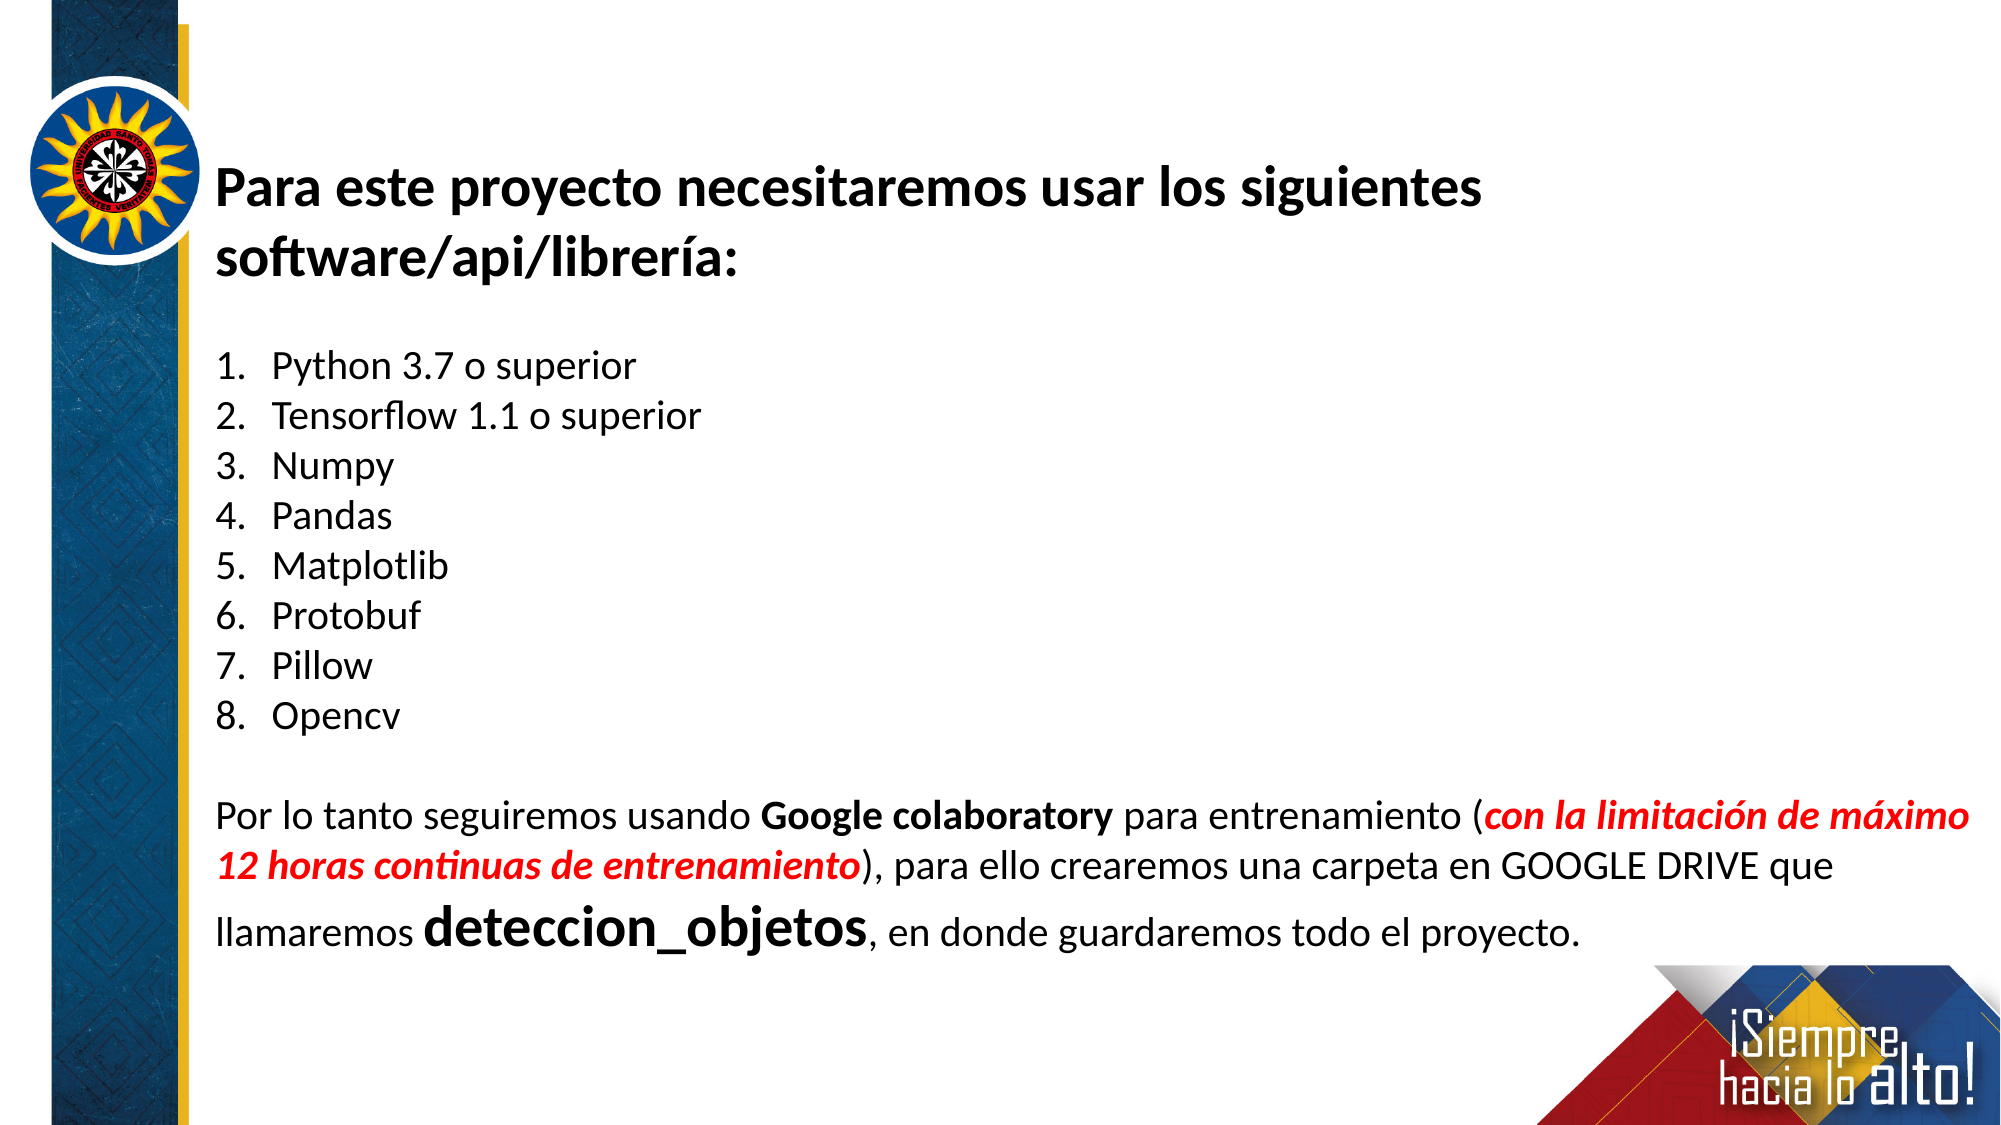

Para este proyecto necesitaremos usar los siguientes software/api/librería:

Python 3.7 o superior
Tensorflow 1.1 o superior
Numpy
Pandas
Matplotlib
Protobuf
Pillow
Opencv

Por lo tanto seguiremos usando Google colaboratory para entrenamiento (con la limitación de máximo 12 horas continuas de entrenamiento), para ello crearemos una carpeta en GOOGLE DRIVE que llamaremos deteccion_objetos, en donde guardaremos todo el proyecto.